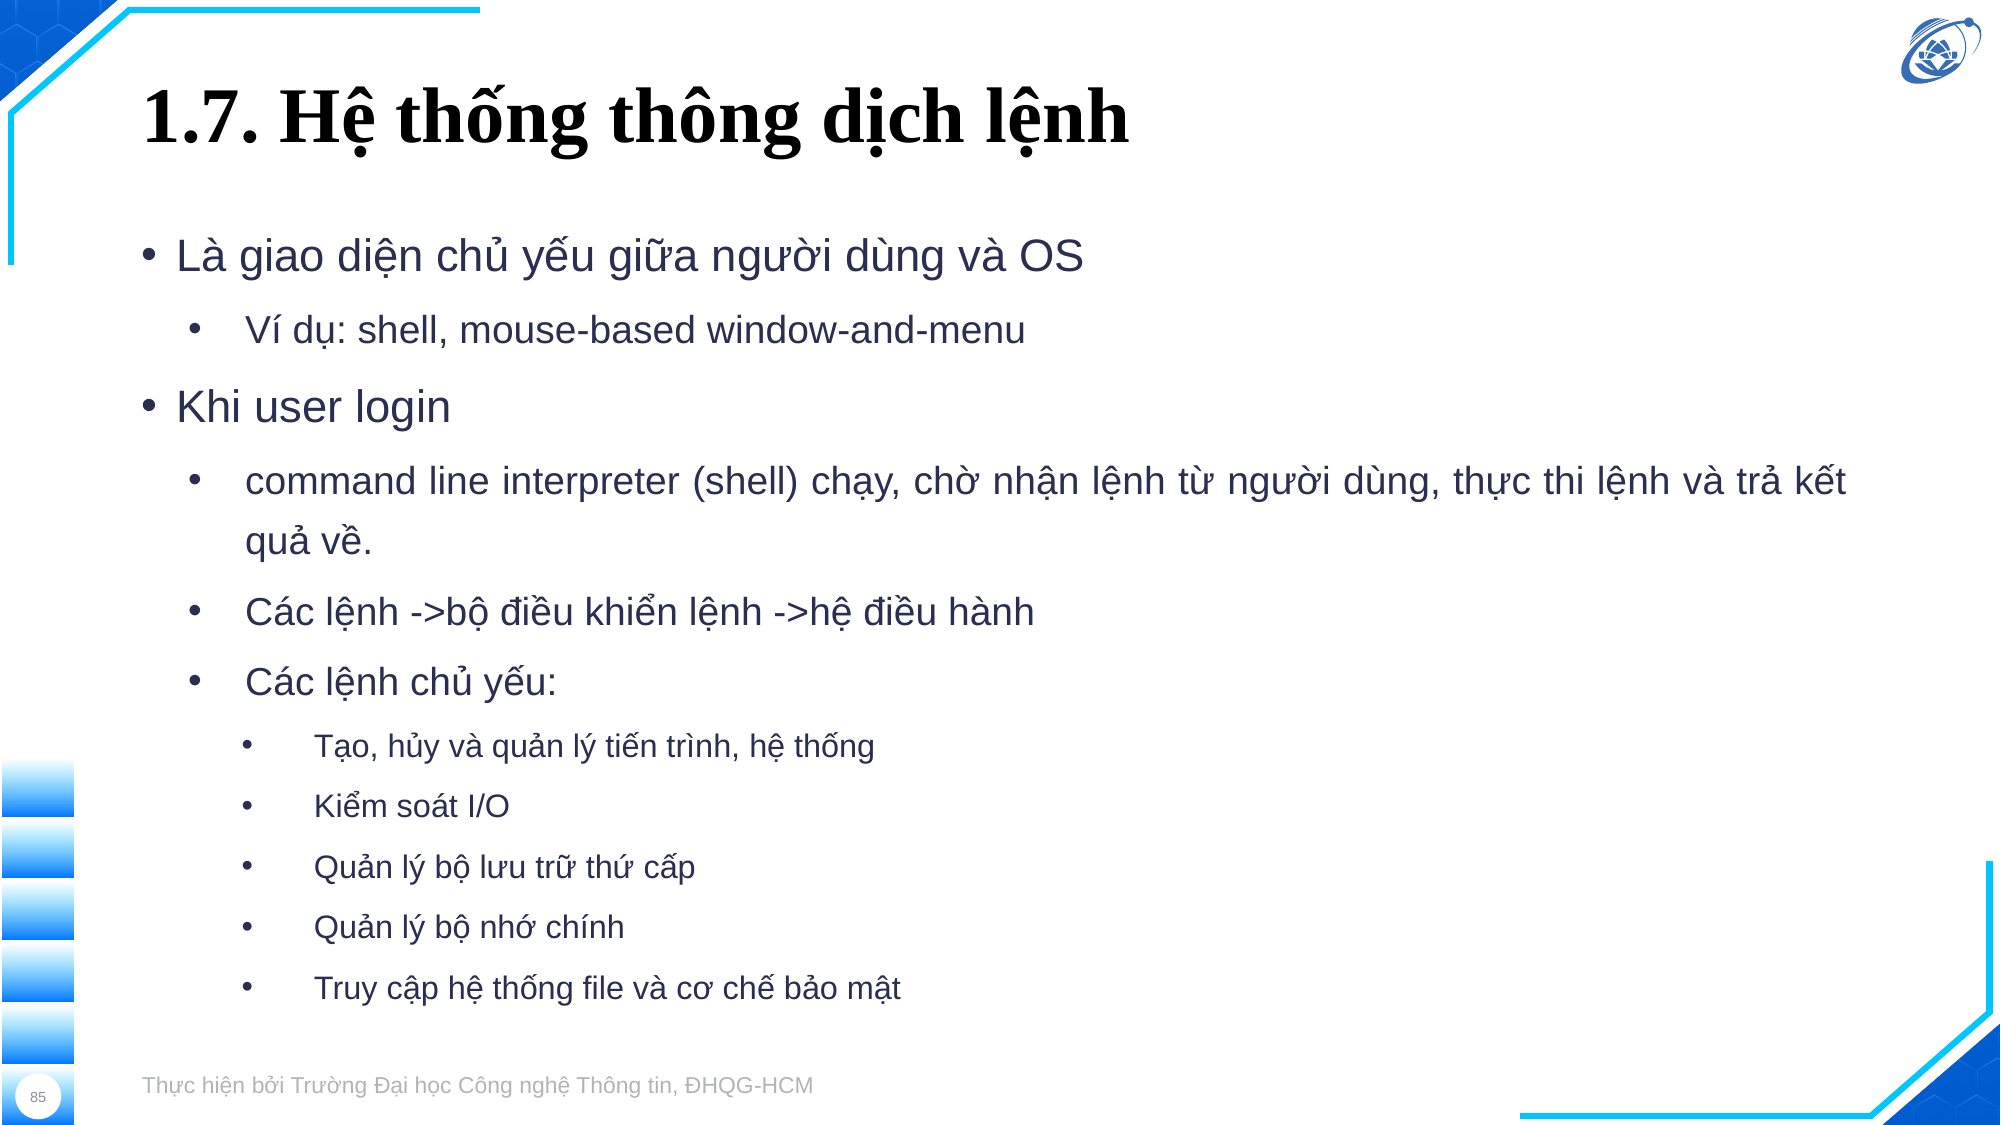

# 1.7. Hệ thống thông dịch lệnh
Là giao diện chủ yếu giữa người dùng và OS
Ví dụ: shell, mouse-based window-and-menu
Khi user login
command line interpreter (shell) chạy, chờ nhận lệnh từ người dùng, thực thi lệnh và trả kết quả về.
Các lệnh ->bộ điều khiển lệnh ->hệ điều hành
Các lệnh chủ yếu:
Tạo, hủy và quản lý tiến trình, hệ thống
Kiểm soát I/O
Quản lý bộ lưu trữ thứ cấp
Quản lý bộ nhớ chính
Truy cập hệ thống file và cơ chế bảo mật
Thực hiện bởi Trường Đại học Công nghệ Thông tin, ĐHQG-HCM
85